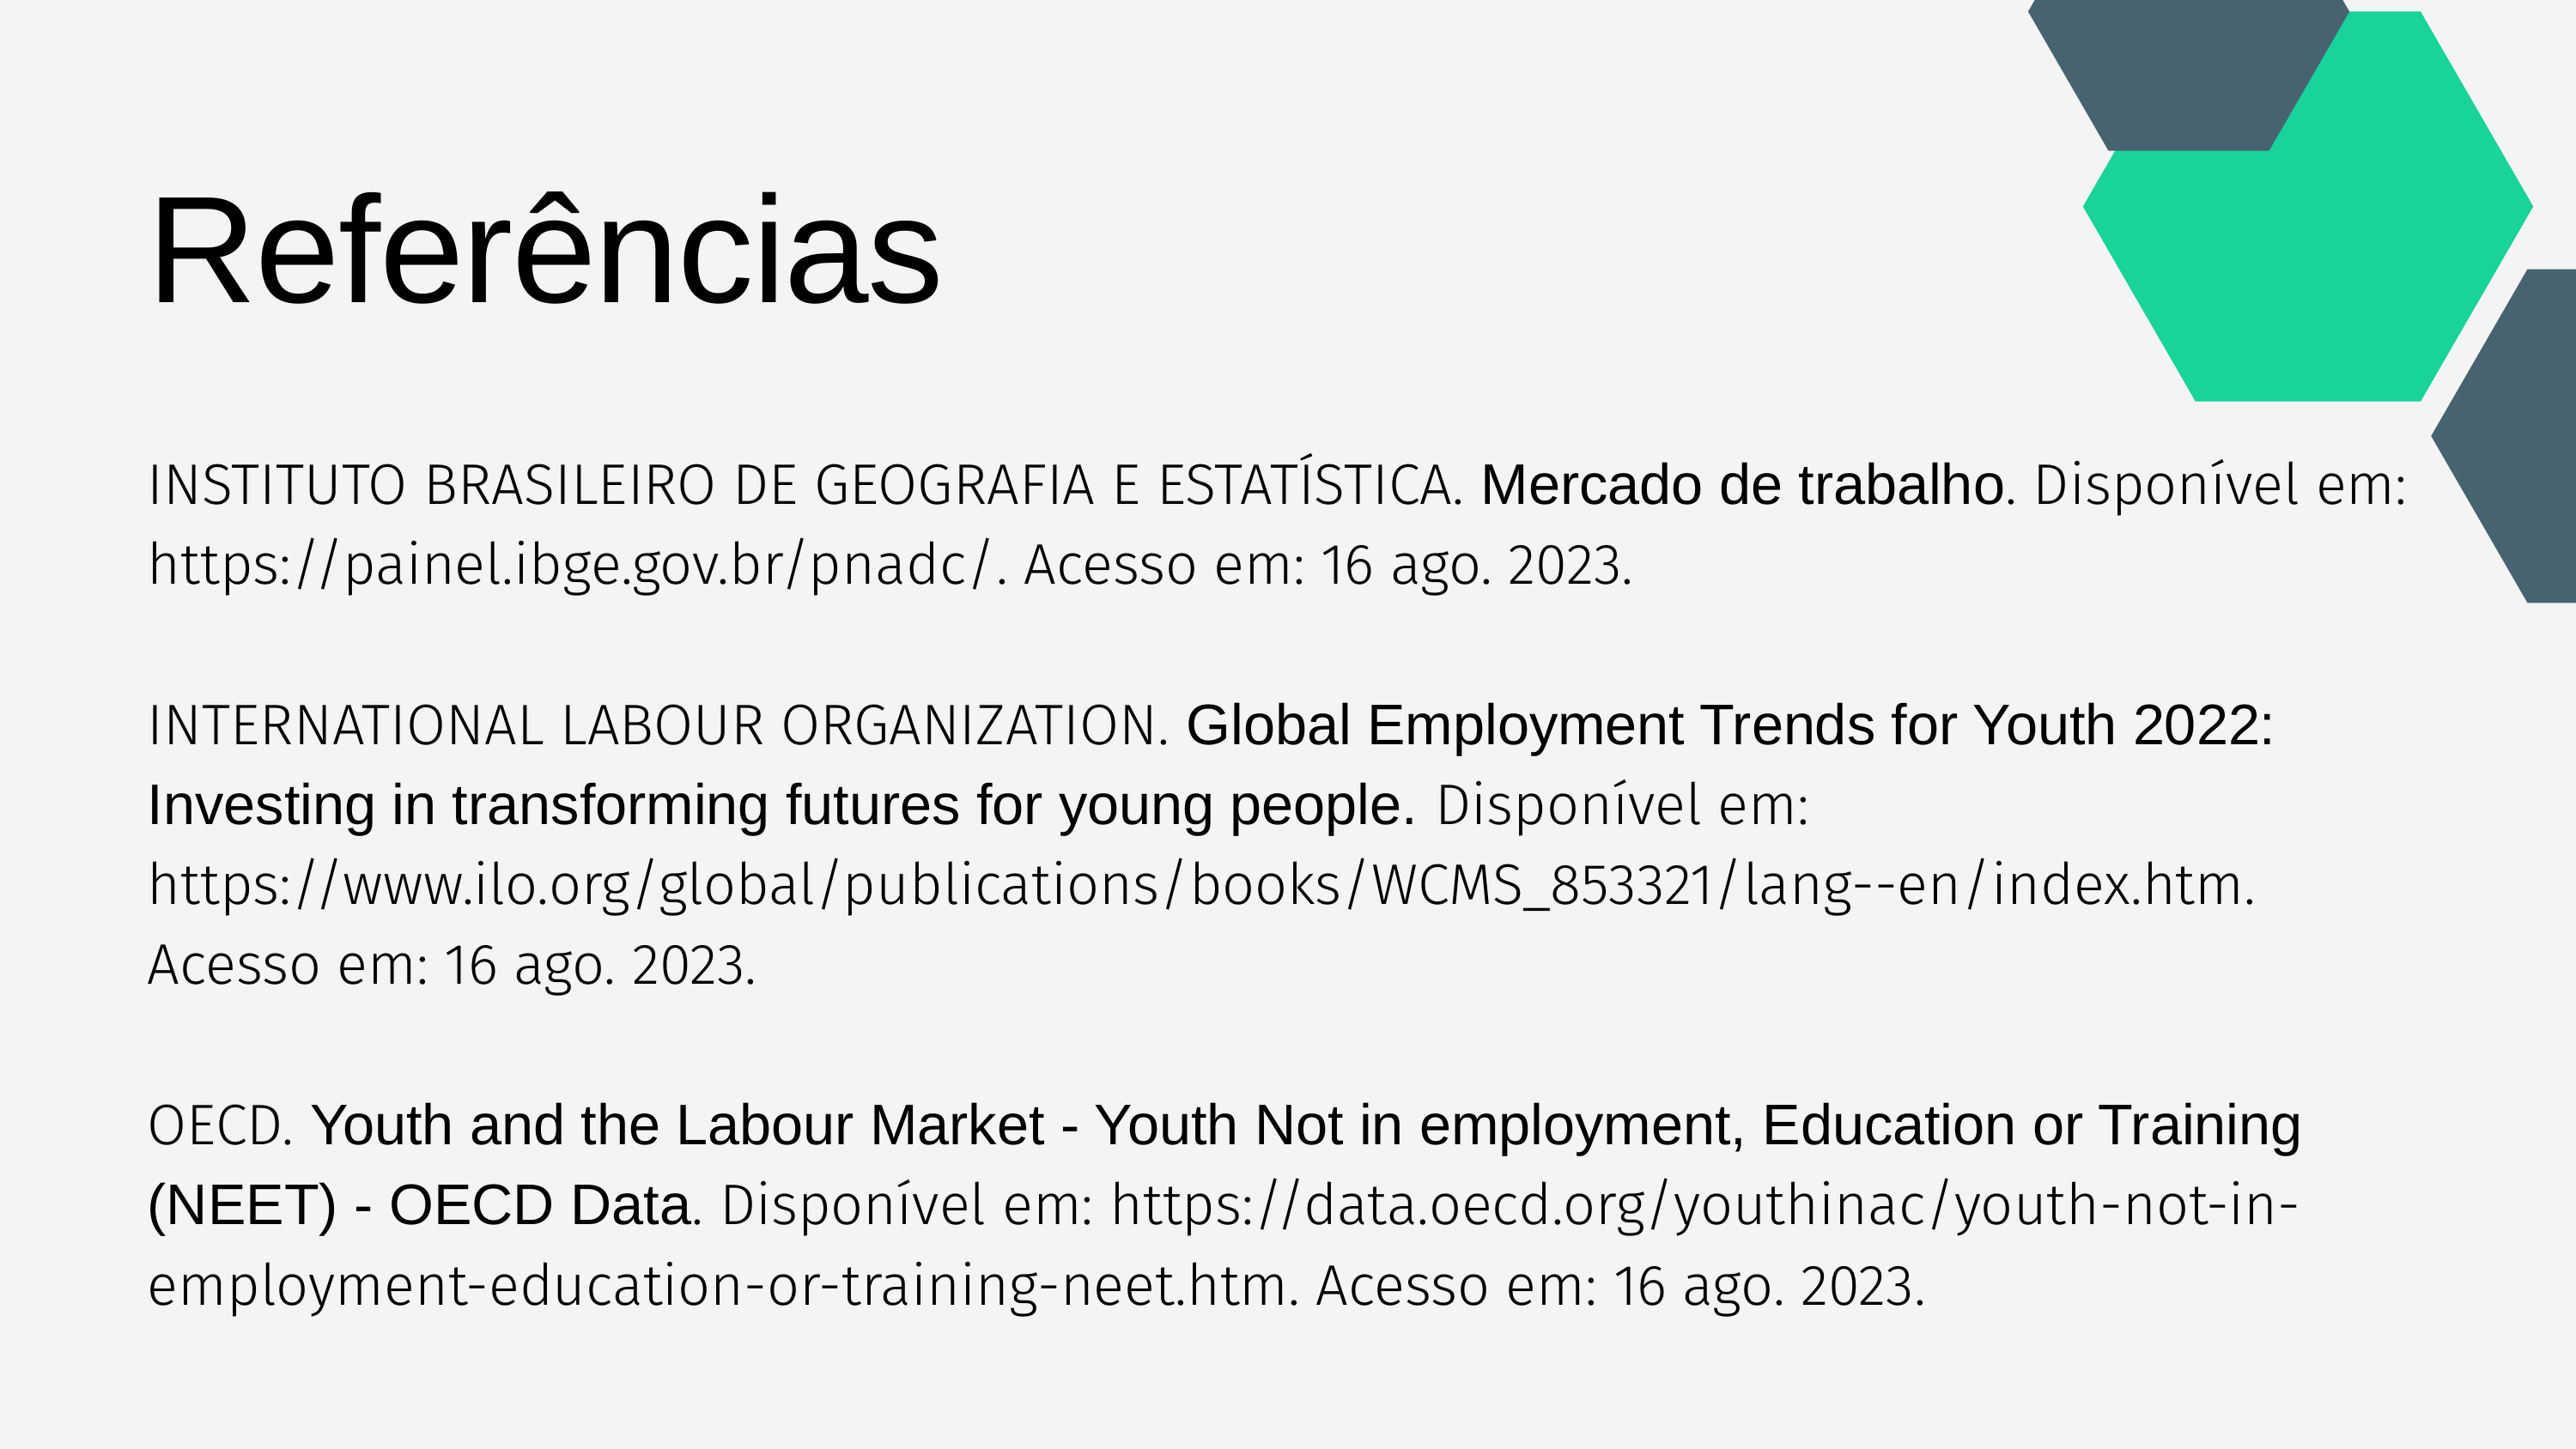

Referências

INSTITUTO BRASILEIRO DE GEOGRAFIA E ESTATÍSTICA. Mercado de trabalho. Disponível em: https://painel.ibge.gov.br/pnadc/. Acesso em: 16 ago. 2023.

INTERNATIONAL LABOUR ORGANIZATION. Global Employment Trends for Youth 2022: Investing in transforming futures for young people. Disponível em: https://www.ilo.org/global/publications/books/WCMS_853321/lang--en/index.htm. Acesso em: 16 ago. 2023.

OECD. Youth and the Labour Market - Youth Not in employment, Education or Training (NEET) - OECD Data. Disponível em: https://data.oecd.org/youthinac/youth-not-in-employment-education-or-training-neet.htm. Acesso em: 16 ago. 2023.